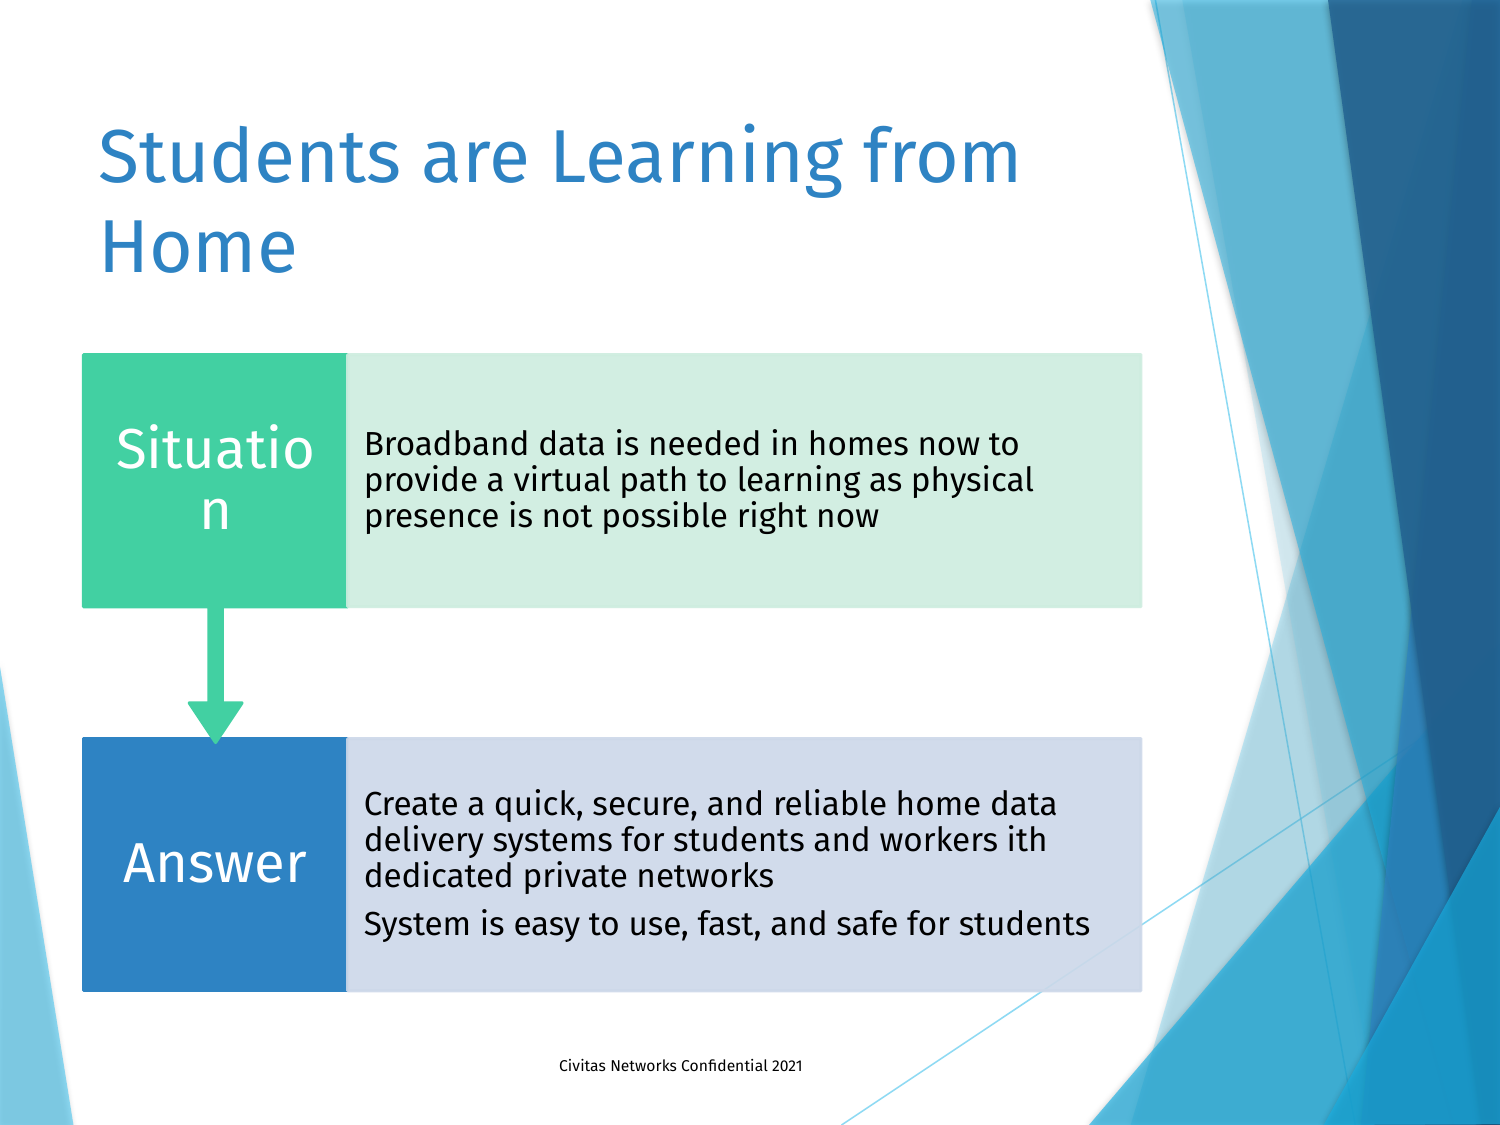

# Students are Learning from Home
Answer
Create a quick, secure, and reliable home data delivery systems for students and workers ith dedicated private networks
System is easy to use, fast, and safe for students
Situation
Broadband data is needed in homes now to provide a virtual path to learning as physical presence is not possible right now
Civitas Networks Confidential 2021